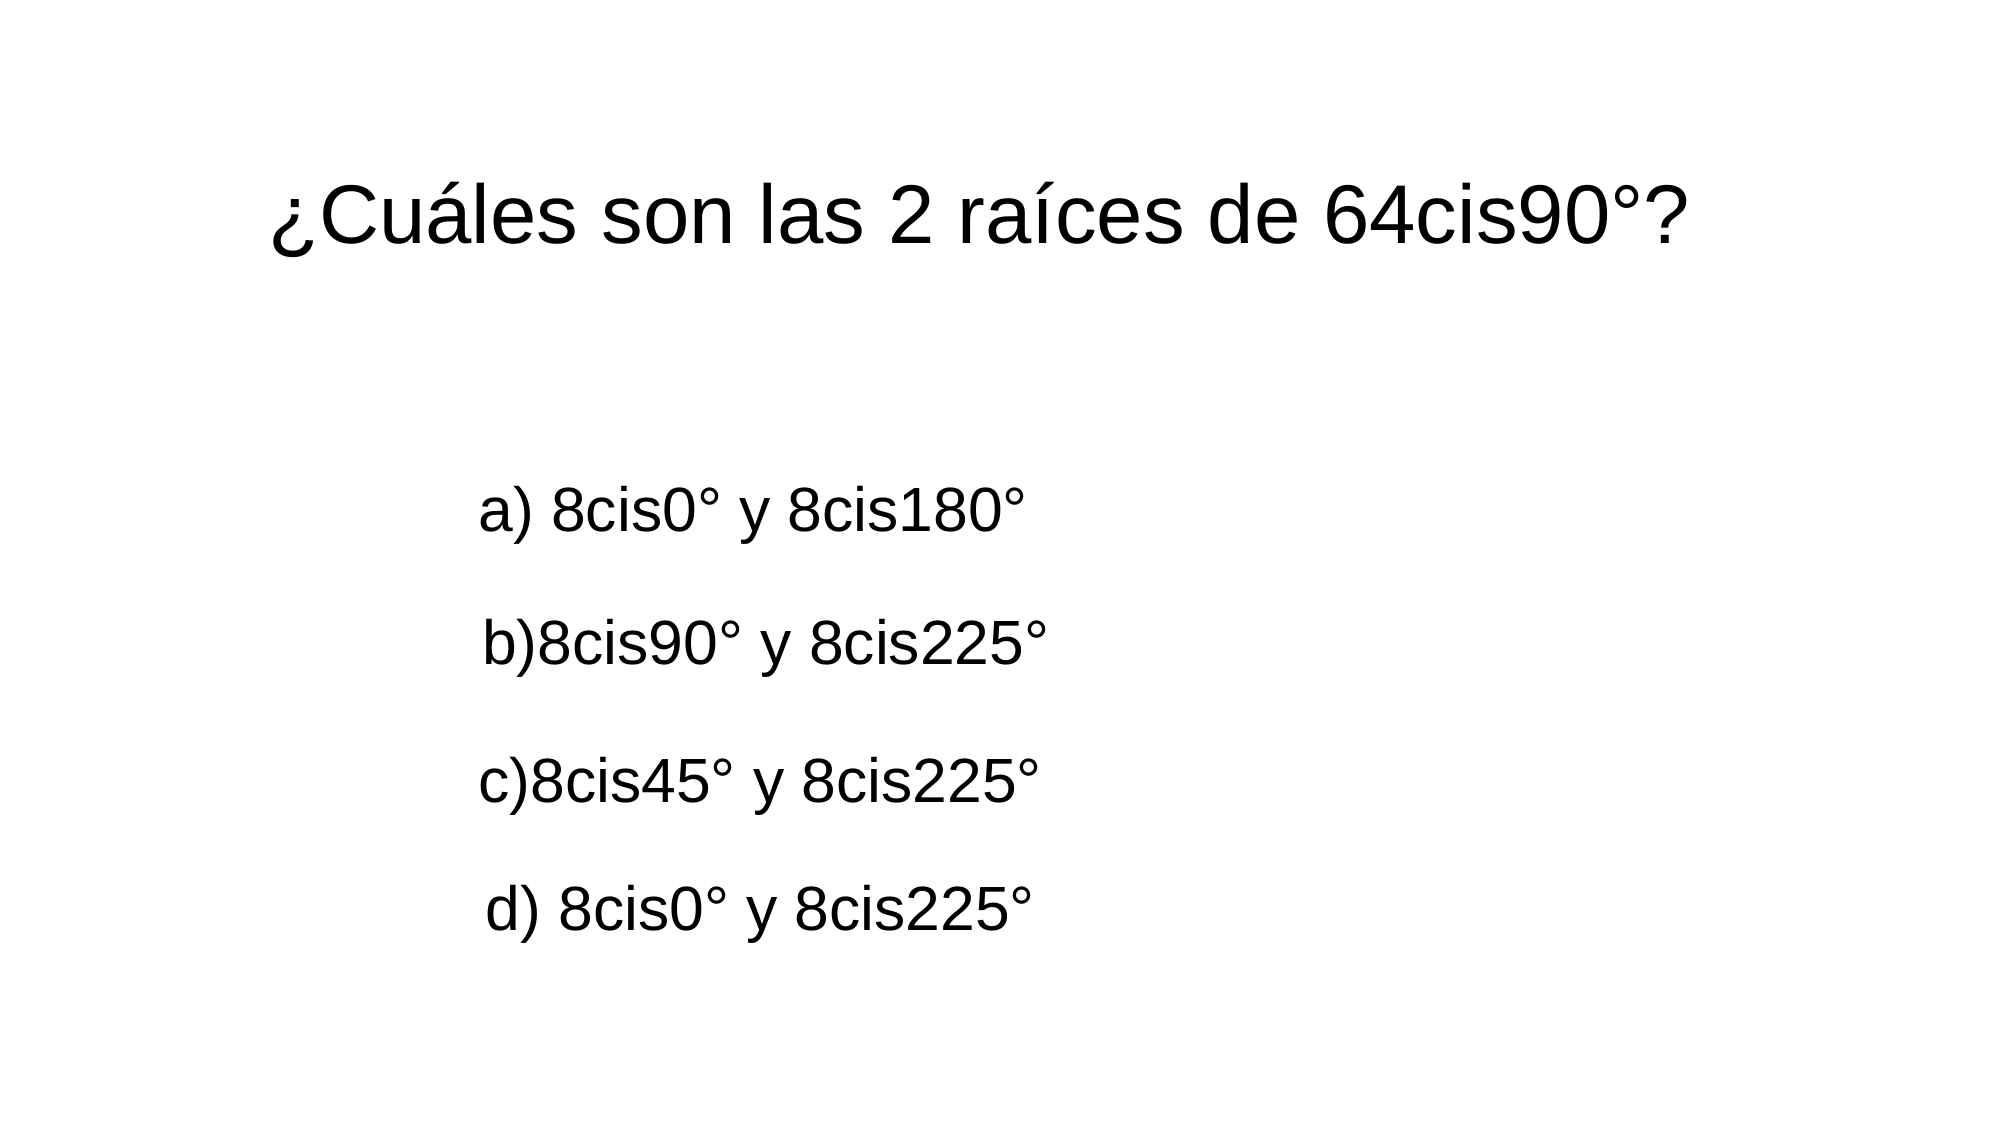

¿Cuáles son las 2 raíces de 64cis90°?
a) 8cis0° y 8cis180°
b)8cis90° y 8cis225°
c)8cis45° y 8cis225°
d) 8cis0° y 8cis225°